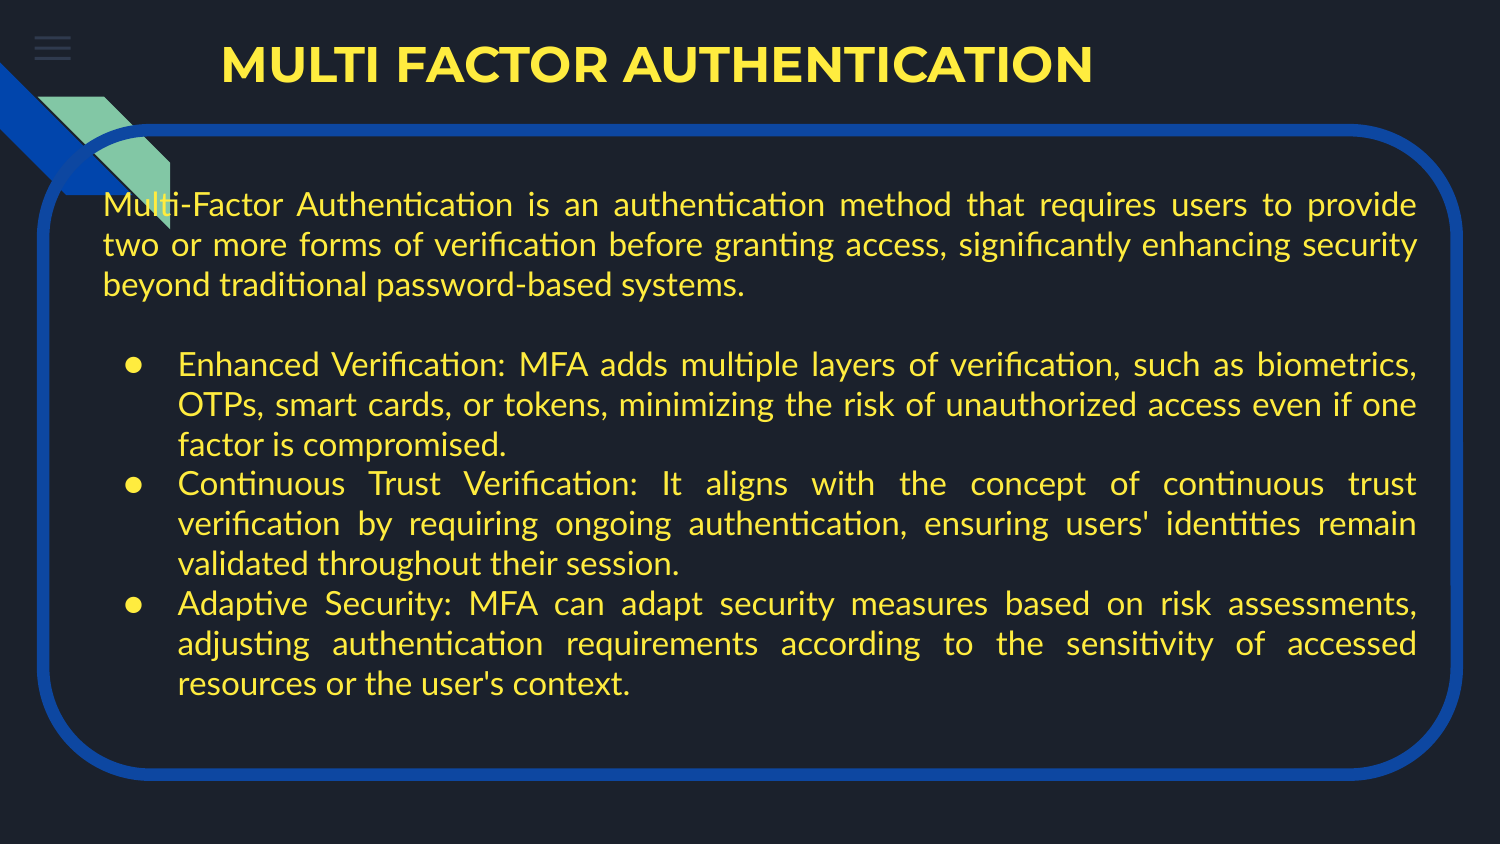

# MULTI FACTOR AUTHENTICATION

Multi-Factor Authentication is an authentication method that requires users to provide two or more forms of verification before granting access, significantly enhancing security beyond traditional password-based systems.

Enhanced Verification: MFA adds multiple layers of verification, such as biometrics, OTPs, smart cards, or tokens, minimizing the risk of unauthorized access even if one factor is compromised.
Continuous Trust Verification: It aligns with the concept of continuous trust verification by requiring ongoing authentication, ensuring users' identities remain validated throughout their session.
Adaptive Security: MFA can adapt security measures based on risk assessments, adjusting authentication requirements according to the sensitivity of accessed resources or the user's context.